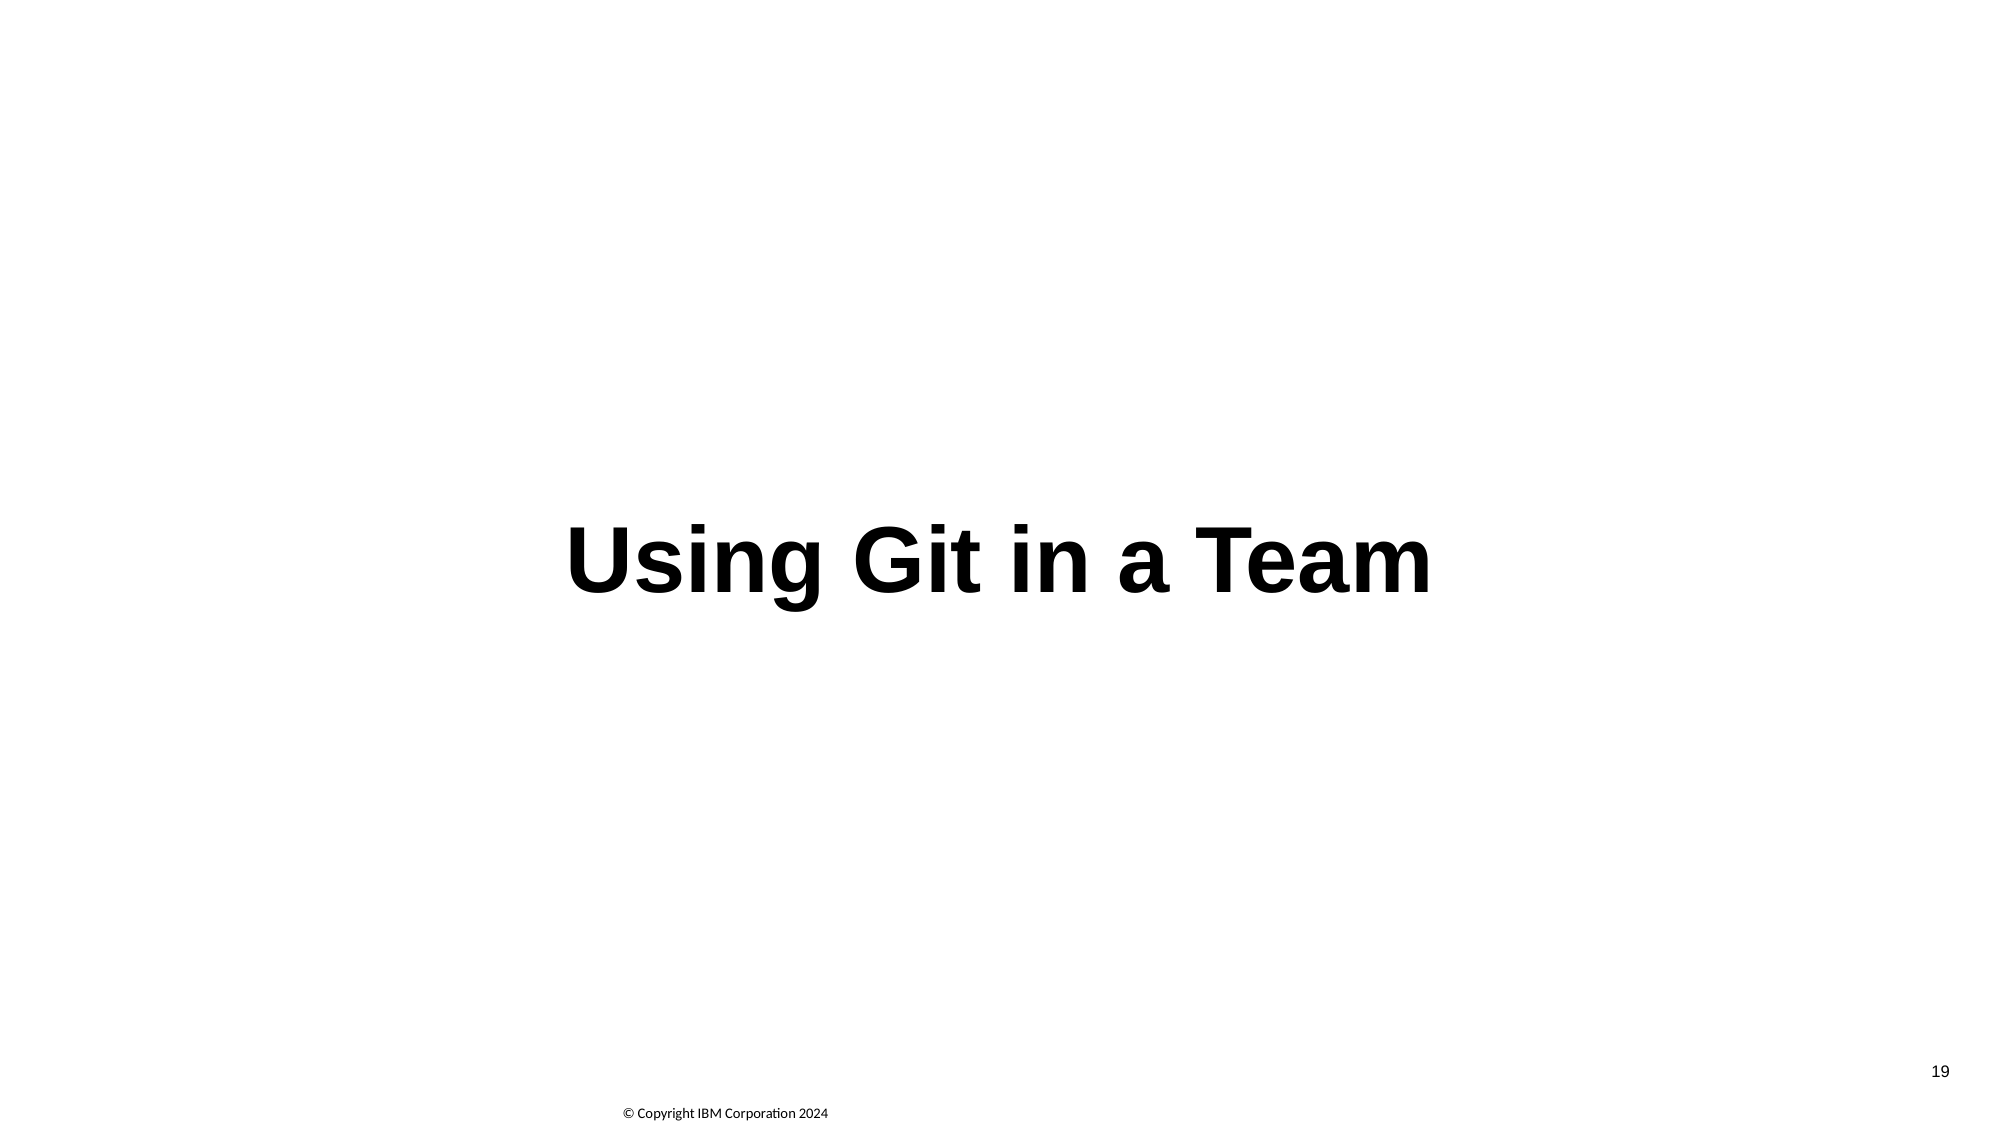

# Using Git in a Team
19